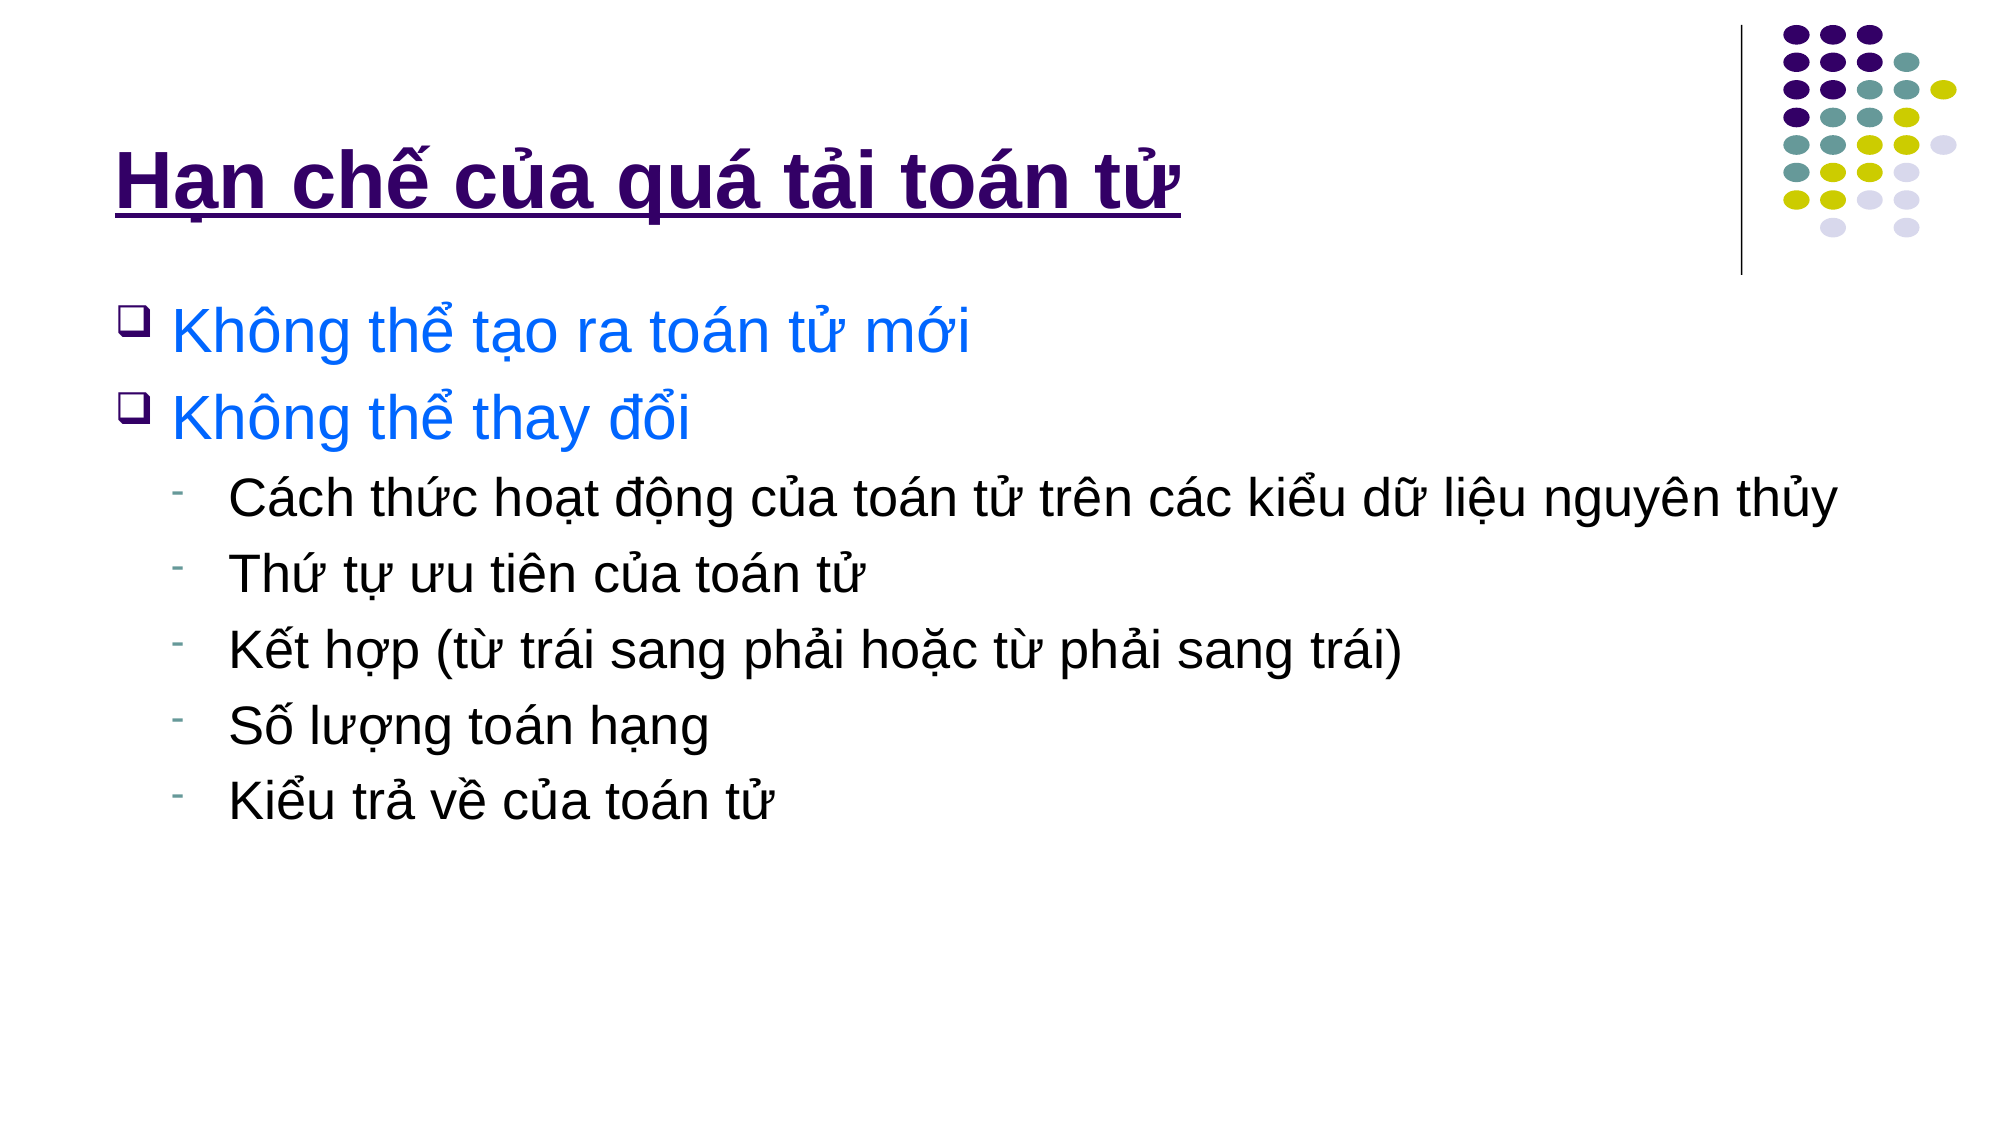

# Hạn chế của quá tải toán tử
Không thể tạo ra toán tử mới
Không thể thay đổi
Cách thức hoạt động của toán tử trên các kiểu dữ liệu nguyên thủy
Thứ tự ưu tiên của toán tử
Kết hợp (từ trái sang phải hoặc từ phải sang trái)
Số lượng toán hạng
Kiểu trả về của toán tử